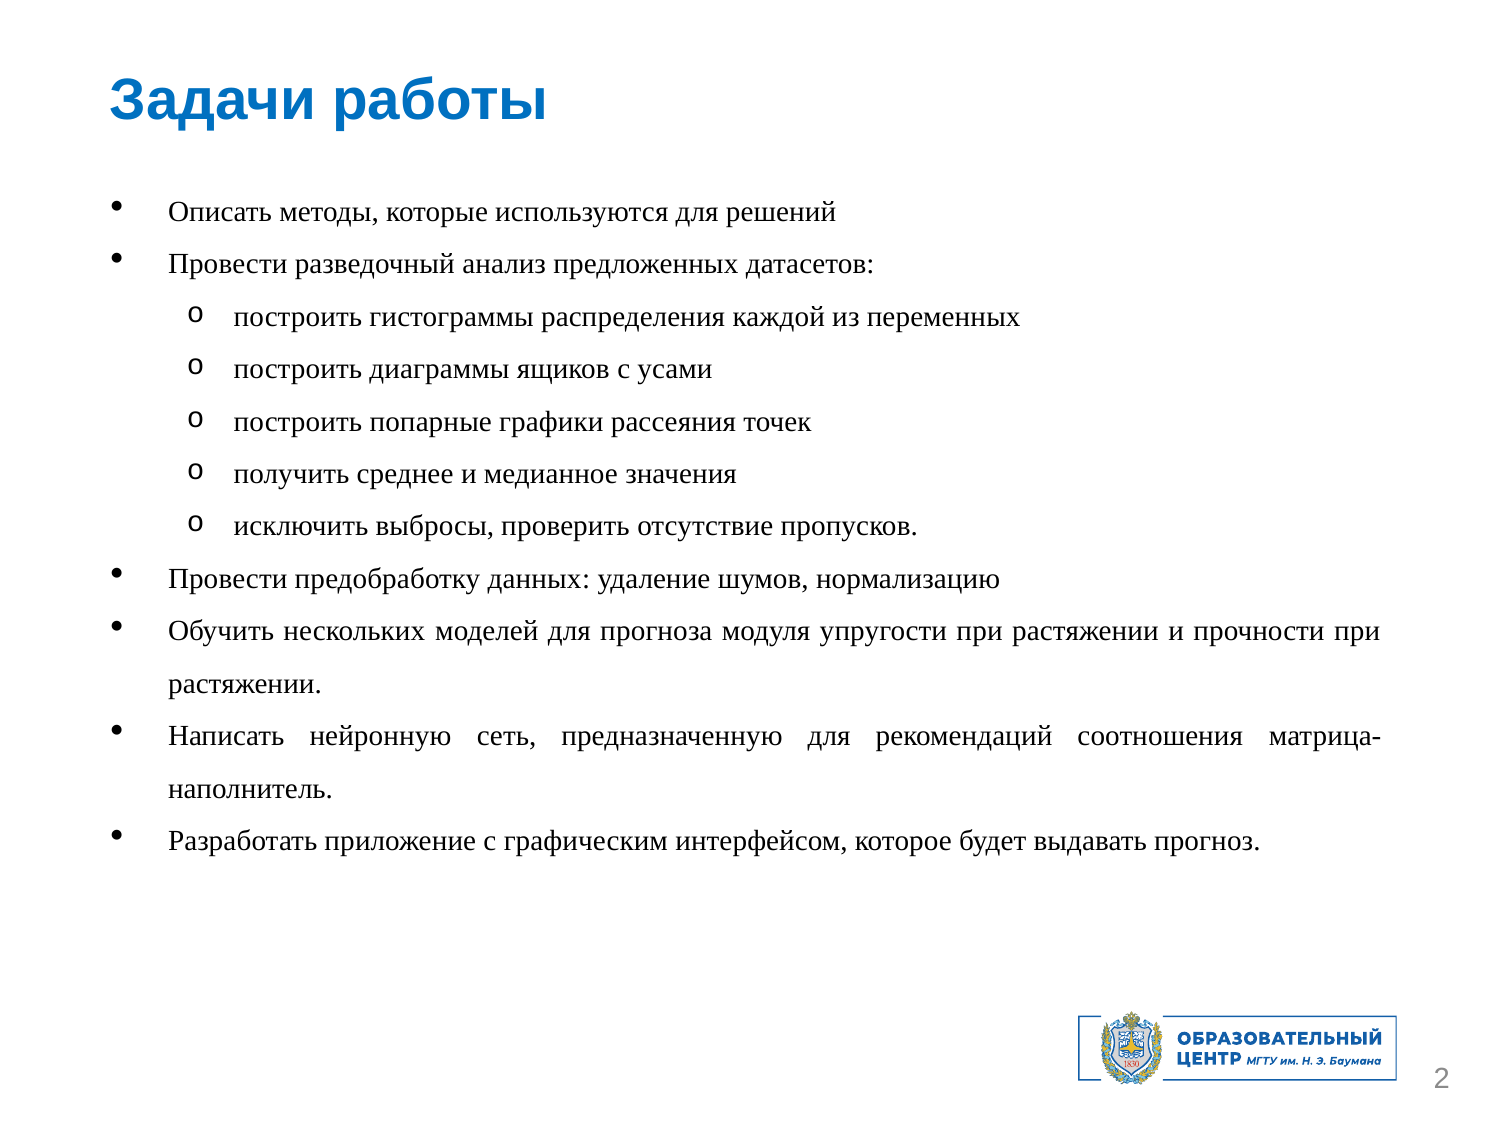

Задачи работы
Описать методы, которые используются для решений
Провести разведочный анализ предложенных датасетов:
построить гистограммы распределения каждой из переменных
построить диаграммы ящиков с усами
построить попарные графики рассеяния точек
получить среднее и медианное значения
исключить выбросы, проверить отсутствие пропусков.
Провести предобработку данных: удаление шумов, нормализацию
Обучить нескольких моделей для прогноза модуля упругости при растяжении и прочности при растяжении.
Написать нейронную сеть, предназначенную для рекомендаций соотношения матрица-наполнитель.
Разработать приложение с графическим интерфейсом, которое будет выдавать прогноз.
2